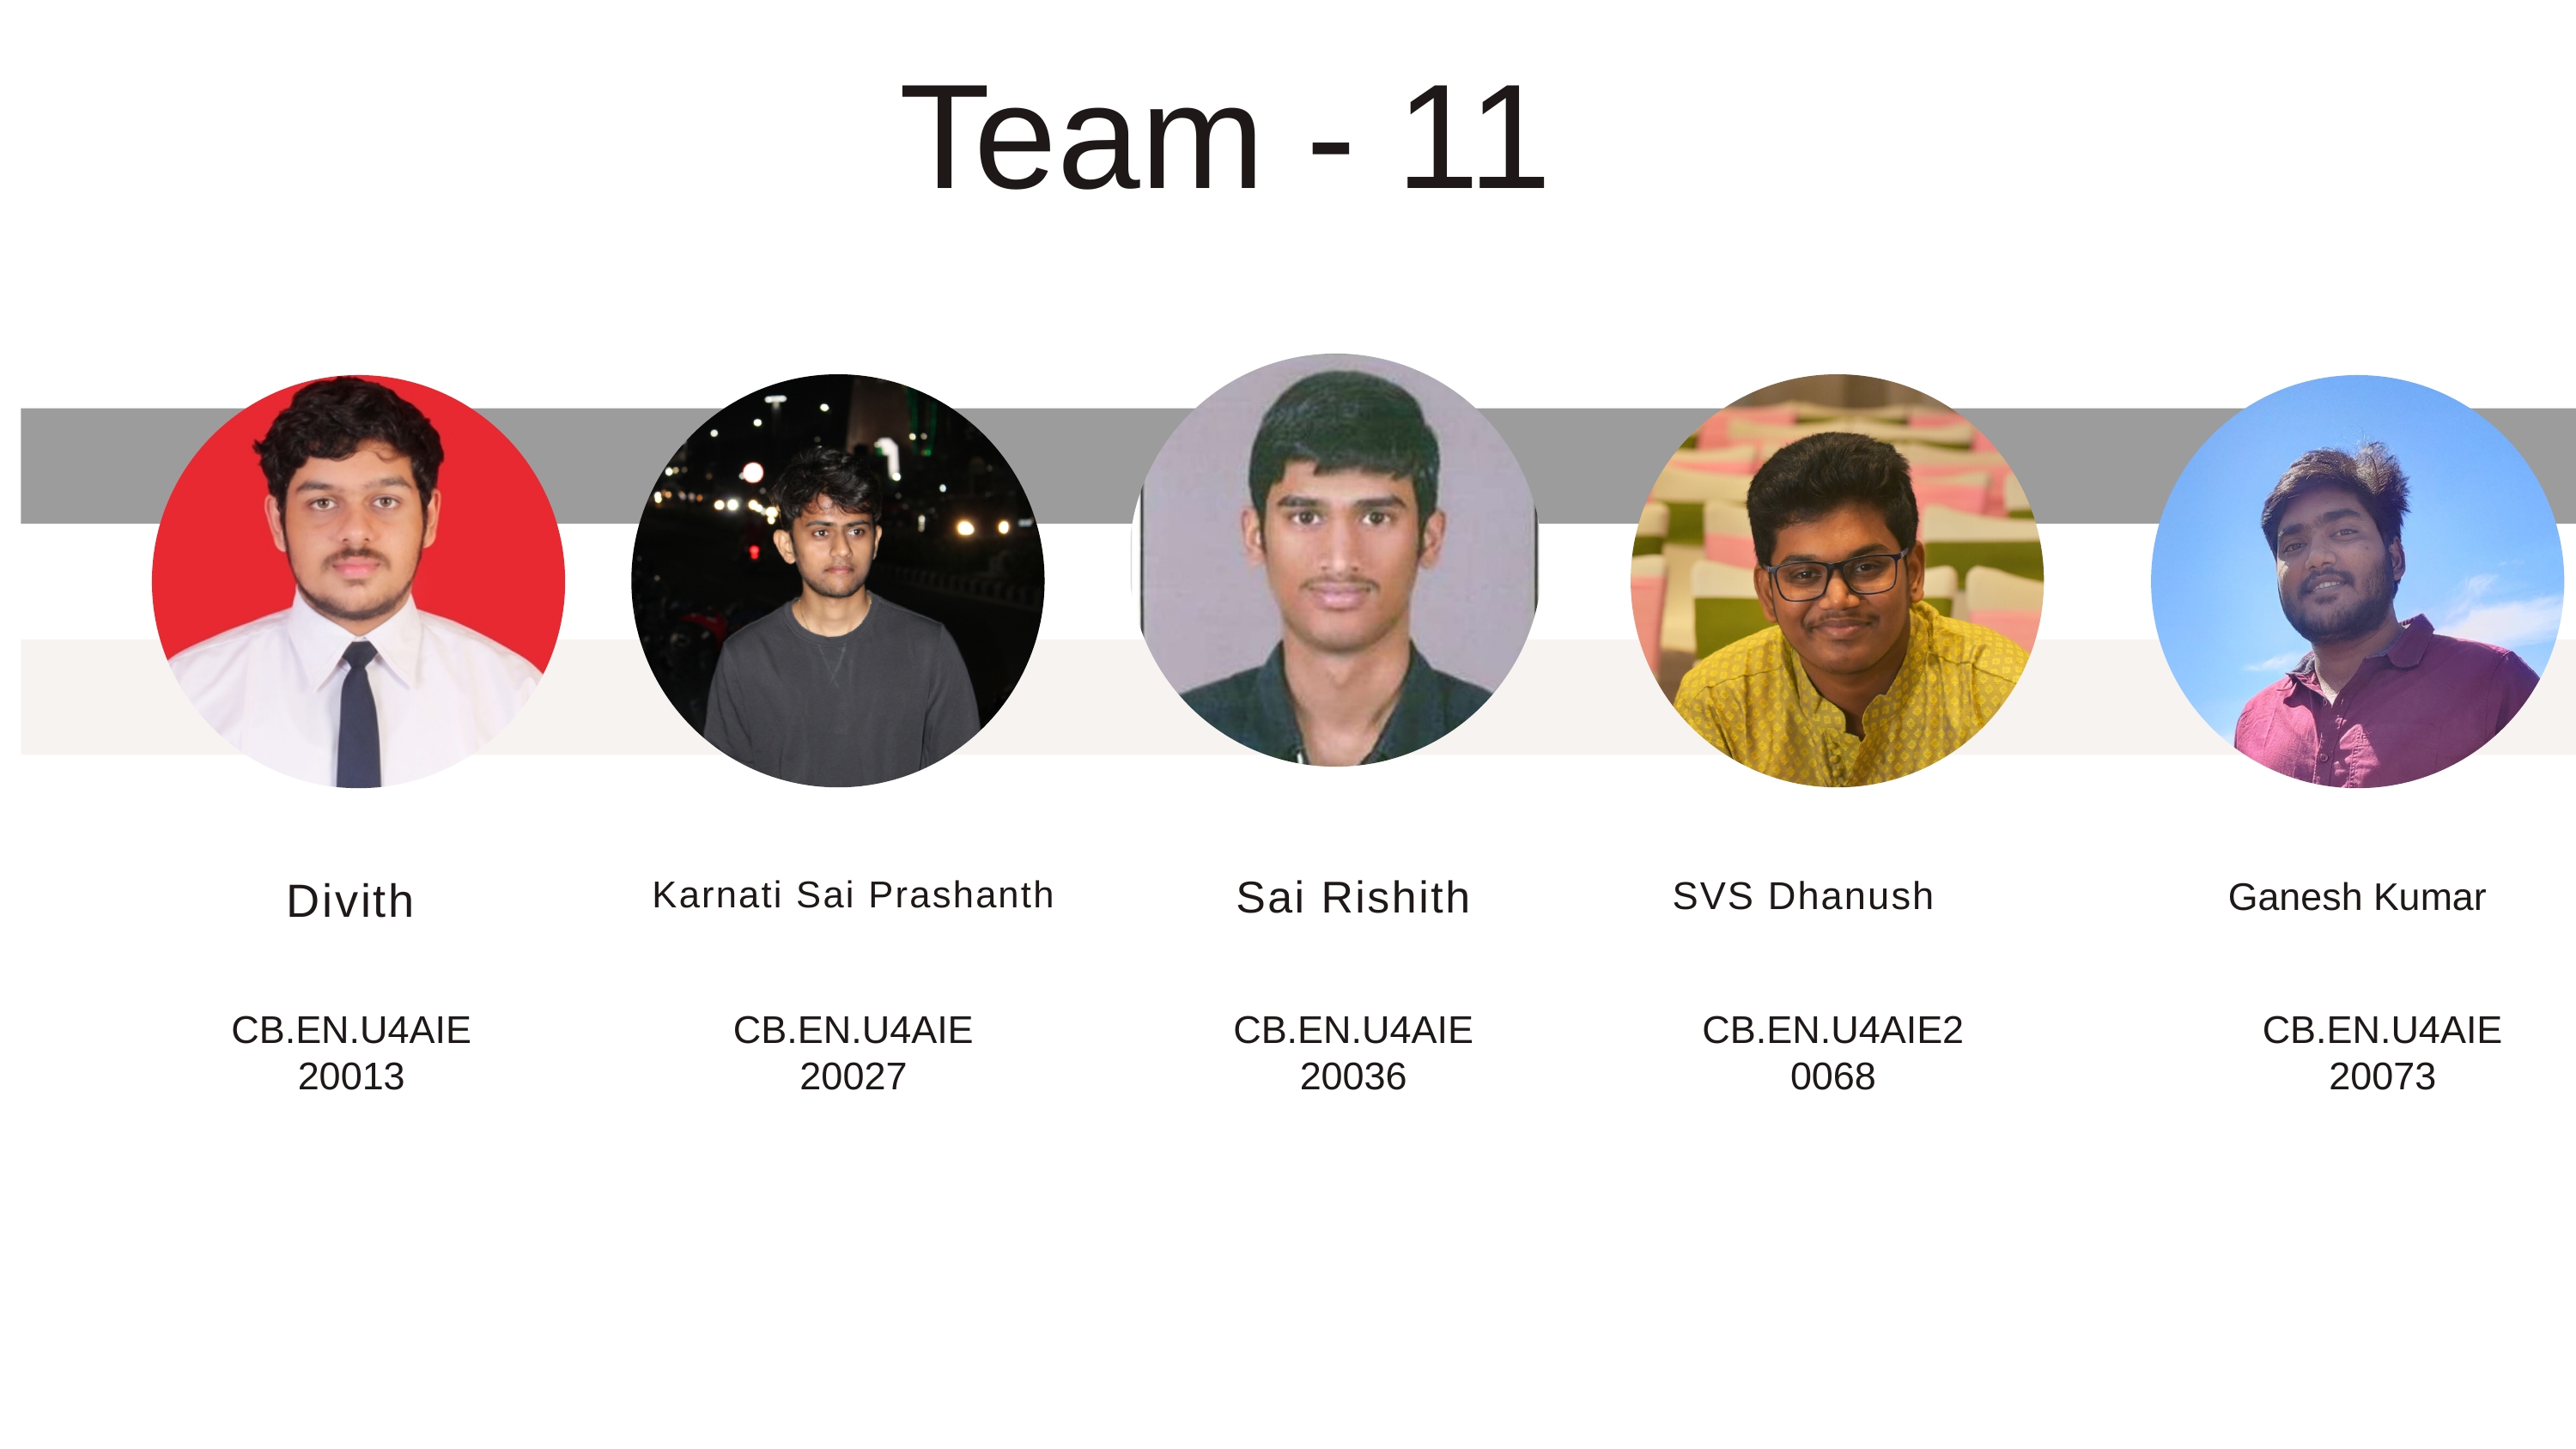

Team - 11

Sai Rishith
Divith
Karnati Sai Prashanth
SVS Dhanush
Ganesh Kumar
CB.EN.U4AIE20013
CB.EN.U4AIE20027
CB.EN.U4AIE20036
CB.EN.U4AIE20068
CB.EN.U4AIE20073